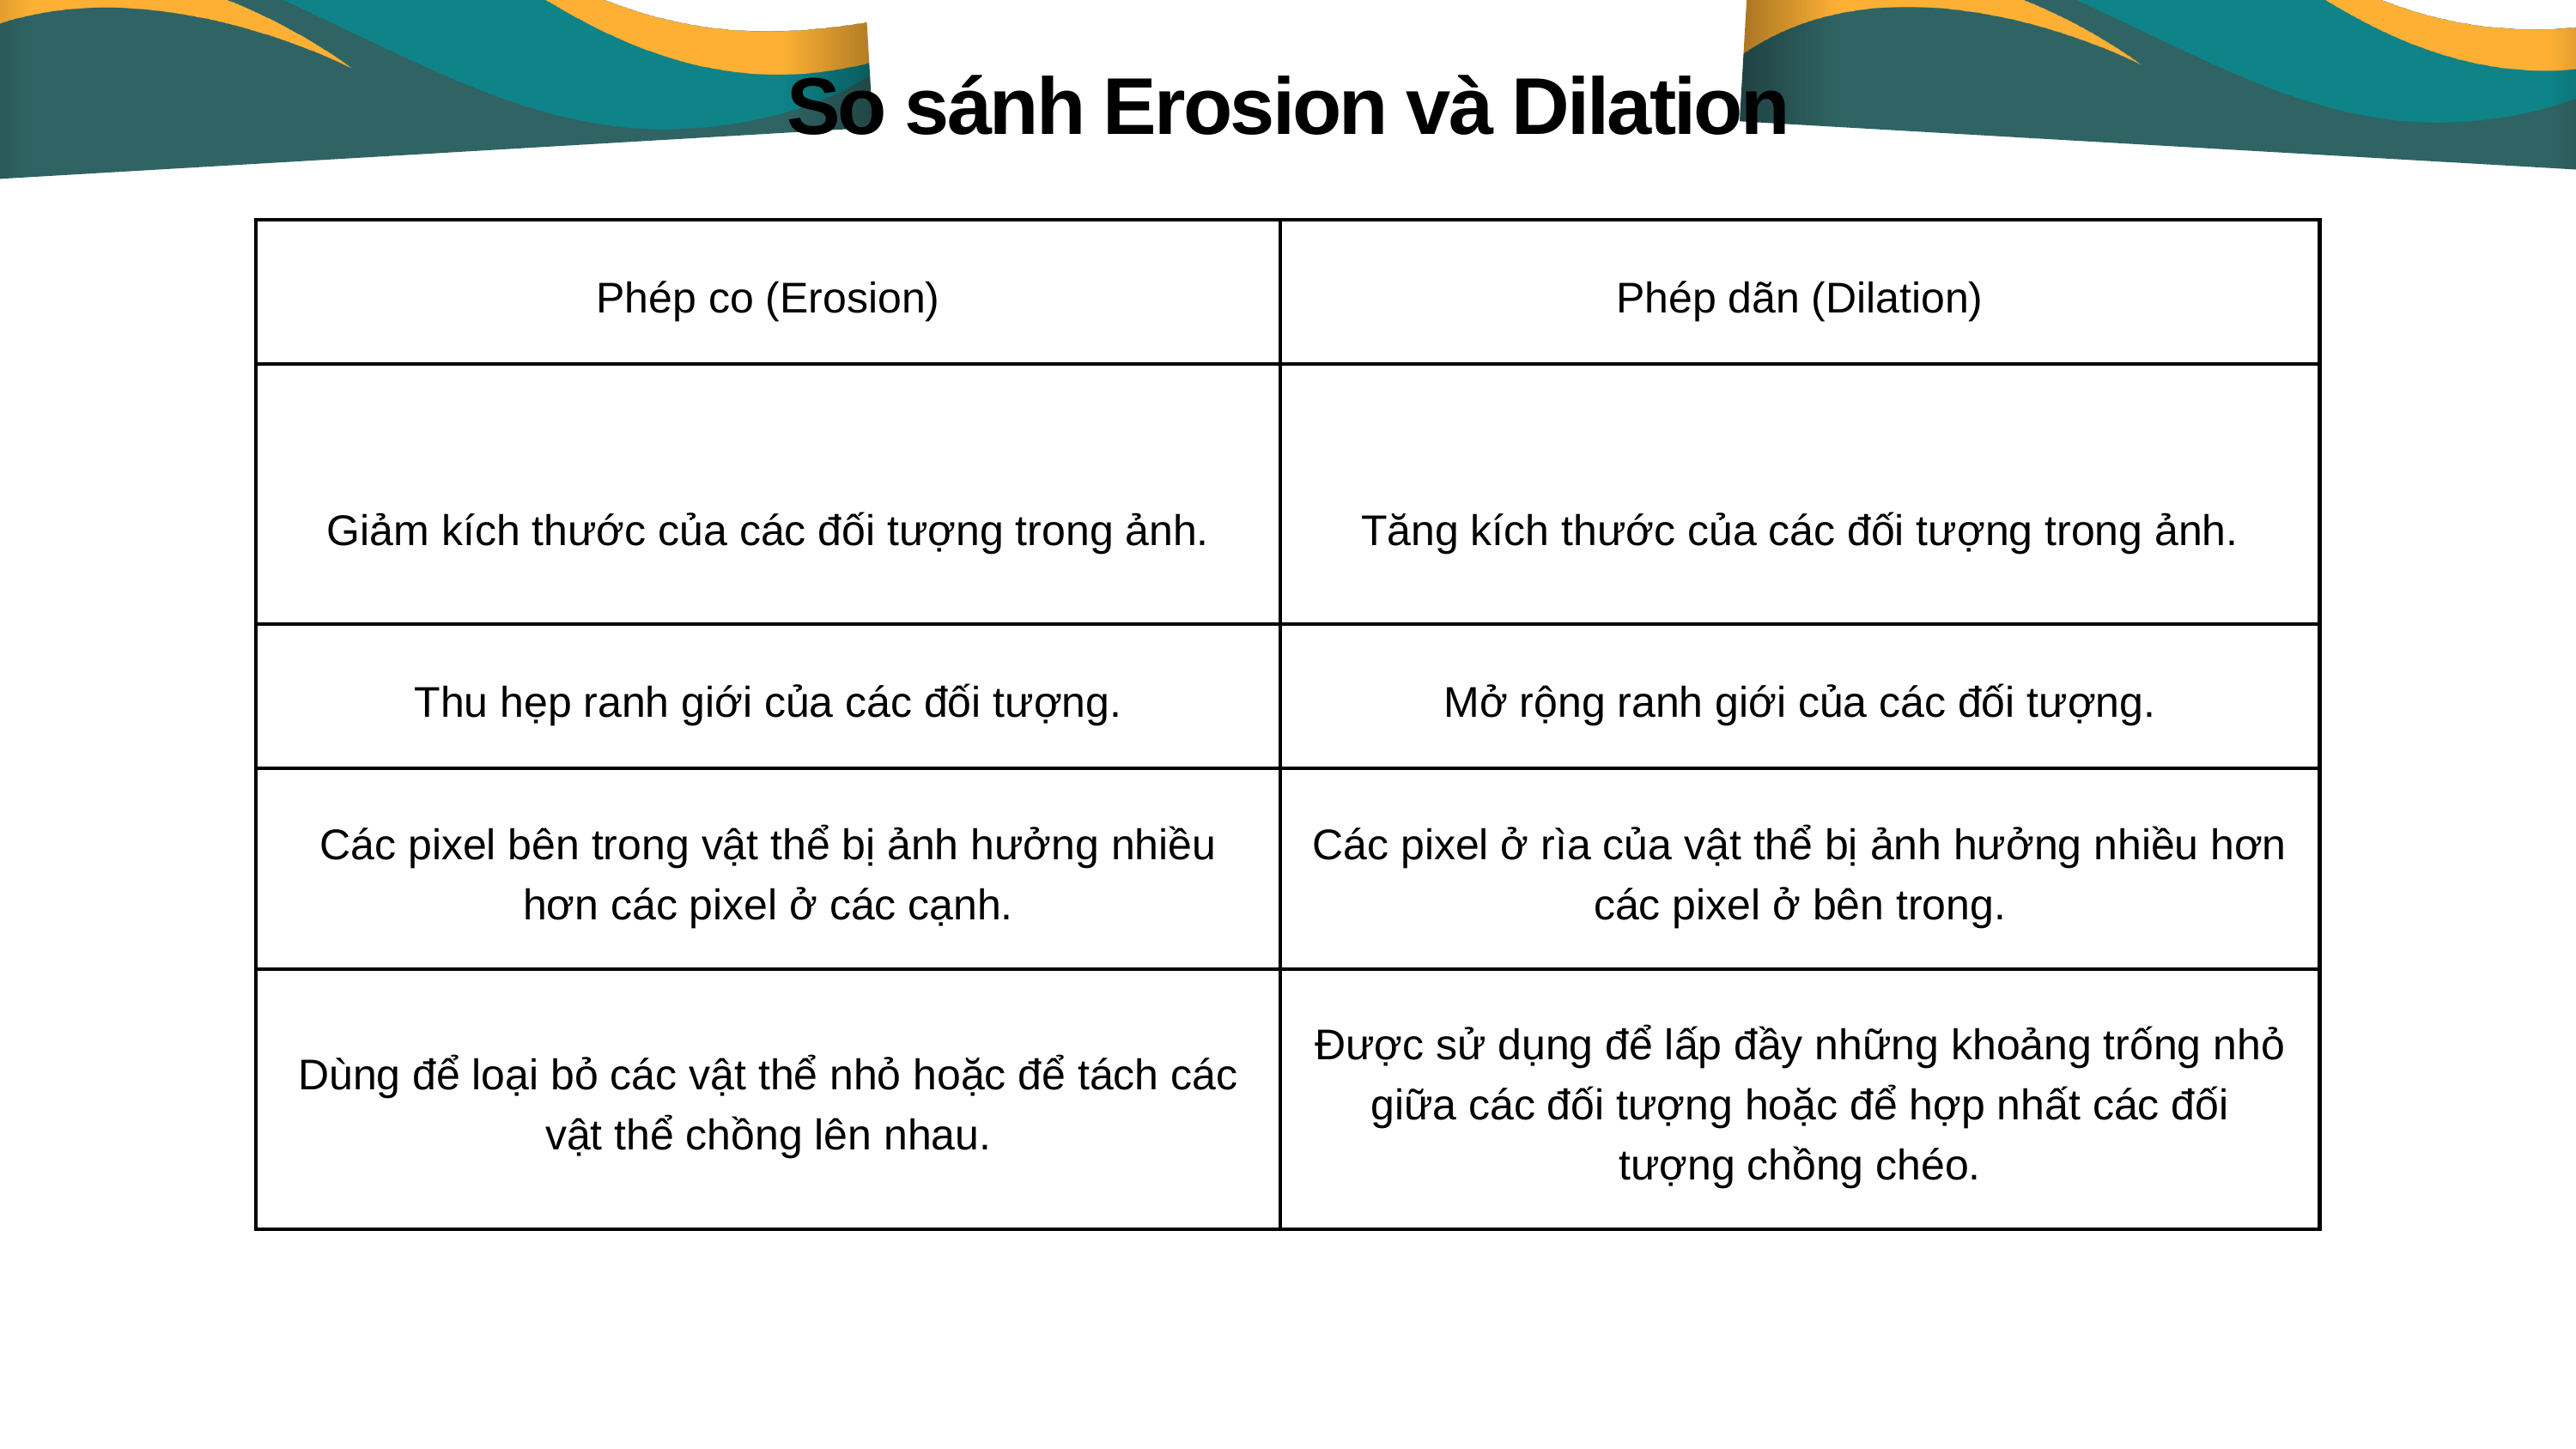

So sánh Erosion và Dilation
| Phép co (Erosion) | Phép dãn (Dilation) |
| --- | --- |
| Giảm kích thước của các đối tượng trong ảnh. | Tăng kích thước của các đối tượng trong ảnh. |
| Thu hẹp ranh giới của các đối tượng. | Mở rộng ranh giới của các đối tượng. |
| Các pixel bên trong vật thể bị ảnh hưởng nhiều hơn các pixel ở các cạnh. | Các pixel ở rìa của vật thể bị ảnh hưởng nhiều hơn các pixel ở bên trong. |
| Dùng để loại bỏ các vật thể nhỏ hoặc để tách các vật thể chồng lên nhau. | Được sử dụng để lấp đầy những khoảng trống nhỏ giữa các đối tượng hoặc để hợp nhất các đối tượng chồng chéo. |